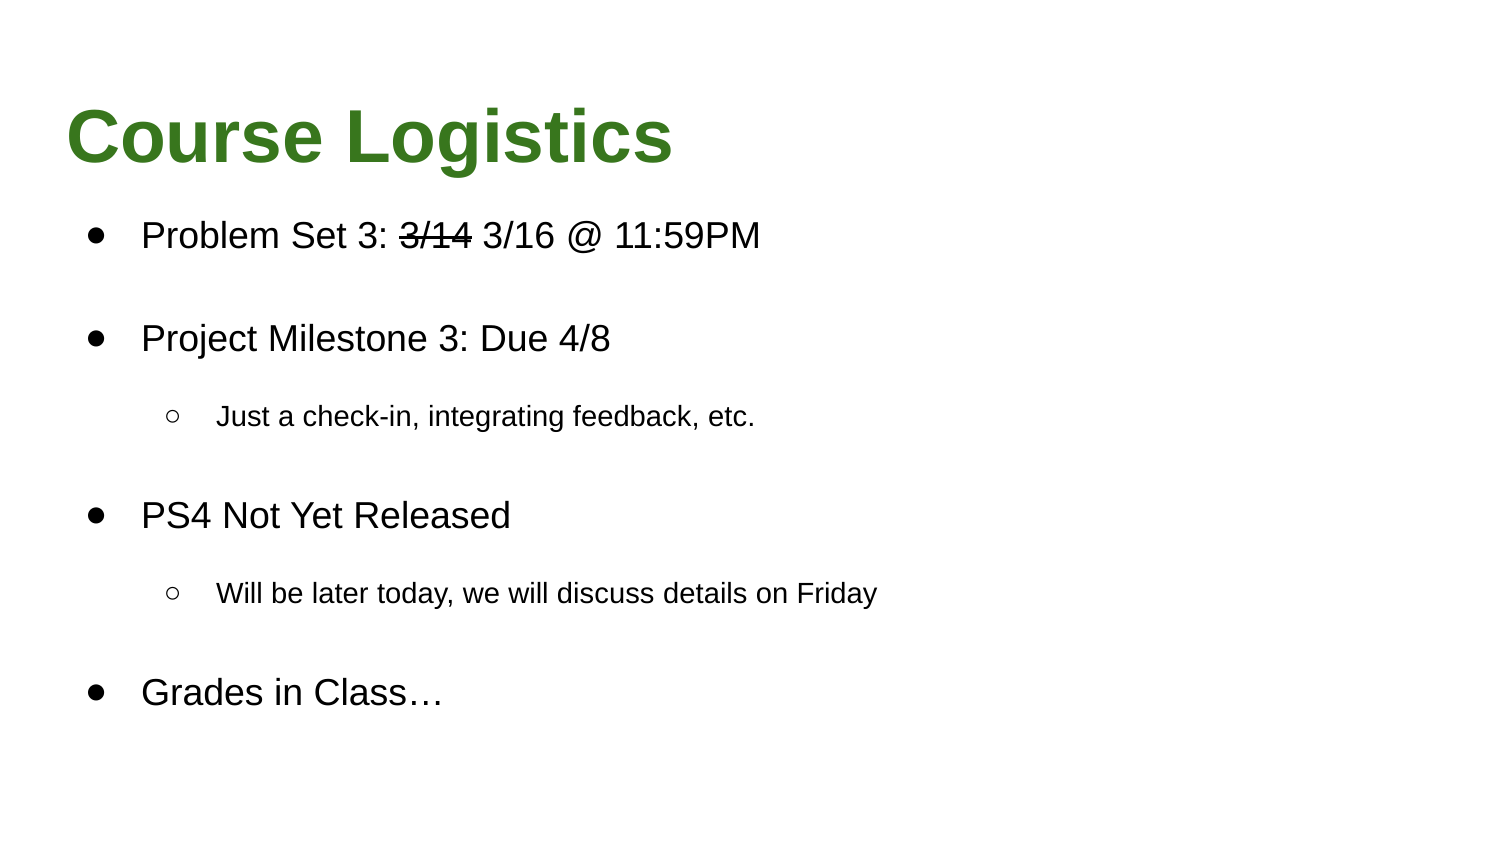

# Course Logistics
Problem Set 3: 3/14 3/16 @ 11:59PM

Project Milestone 3: Due 4/8
Just a check-in, integrating feedback, etc.

PS4 Not Yet Released
Will be later today, we will discuss details on Friday

Grades in Class…